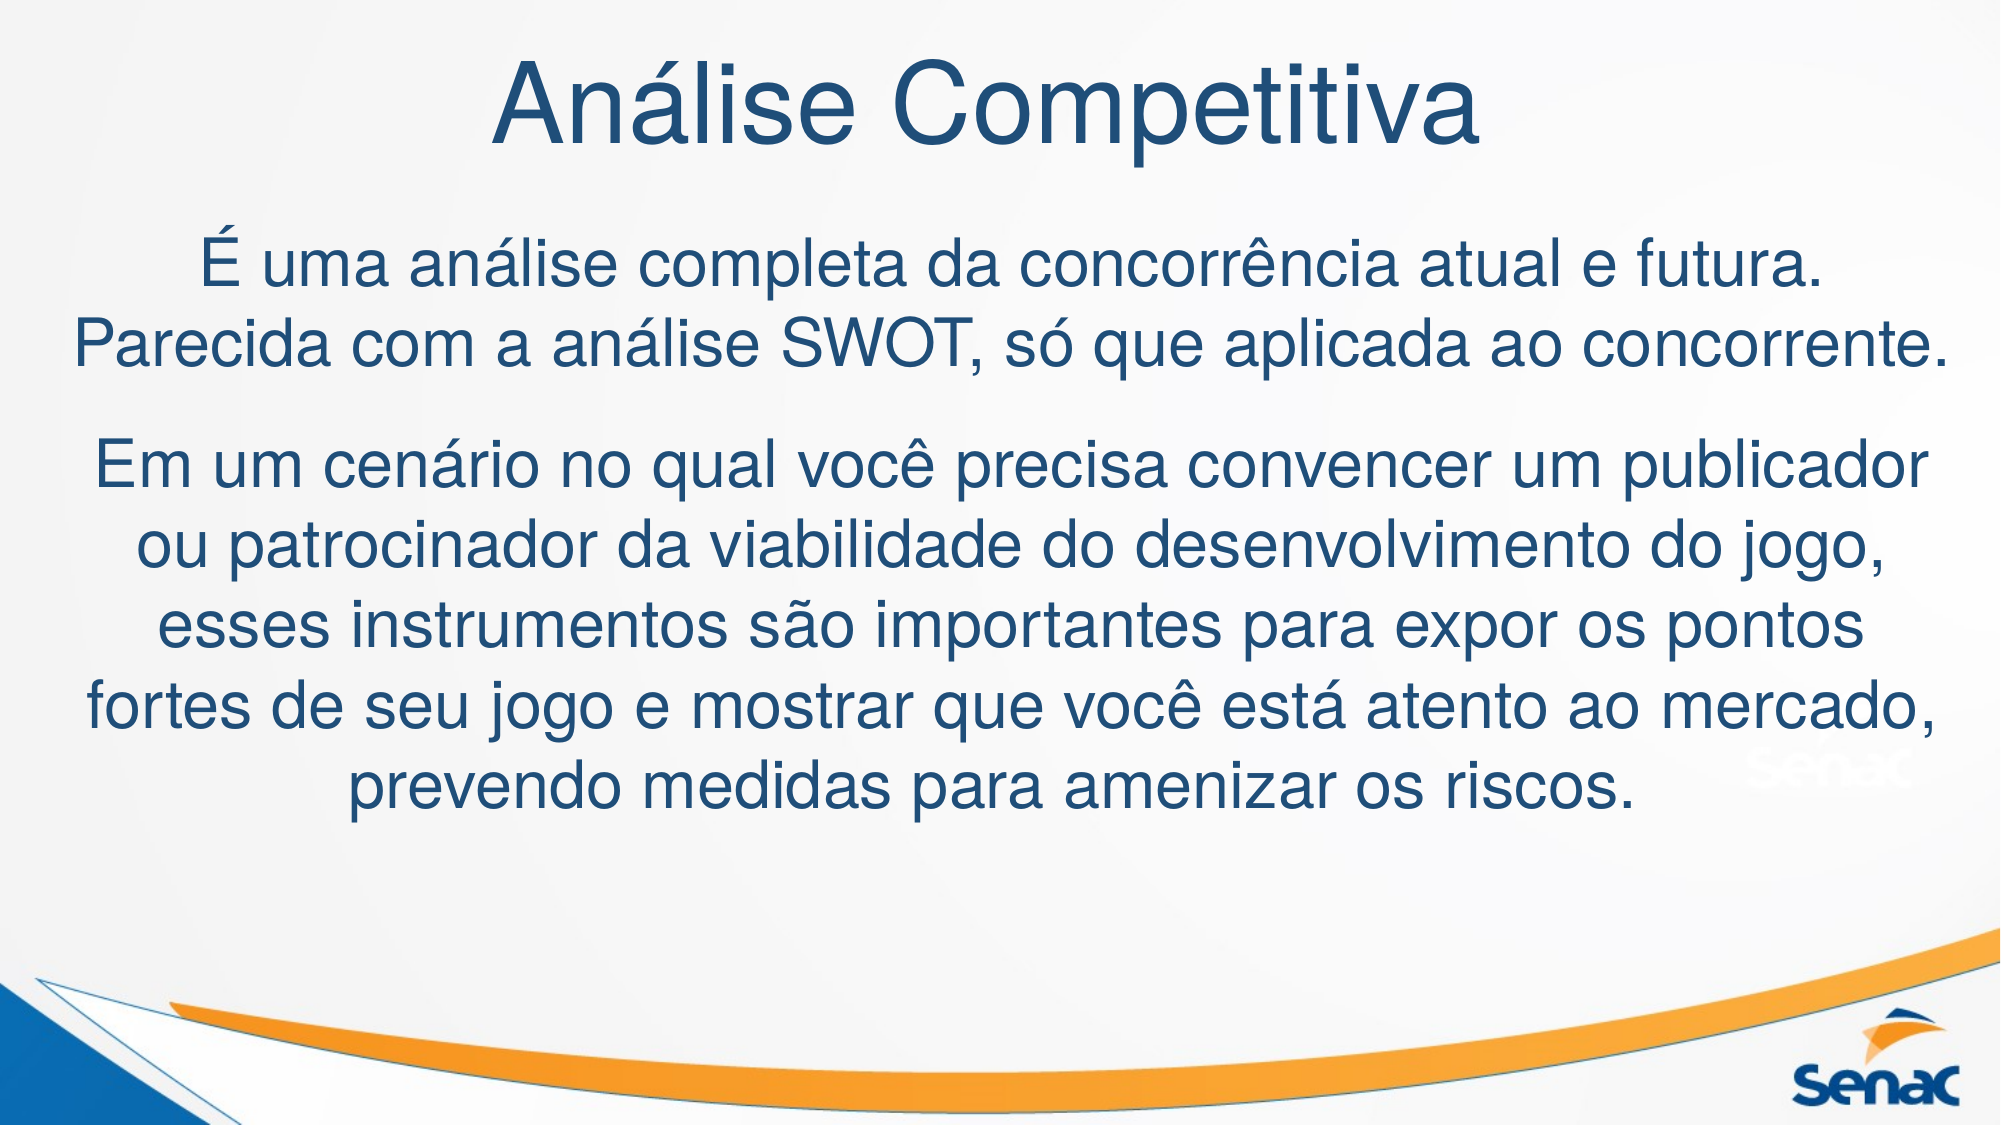

# Análise Competitiva
É uma análise completa da concorrência atual e futura. Parecida com a análise SWOT, só que aplicada ao concorrente.
Em um cenário no qual você precisa convencer um publicador ou patrocinador da viabilidade do desenvolvimento do jogo, esses instrumentos são importantes para expor os pontos fortes de seu jogo e mostrar que você está atento ao mercado, prevendo medidas para amenizar os riscos.